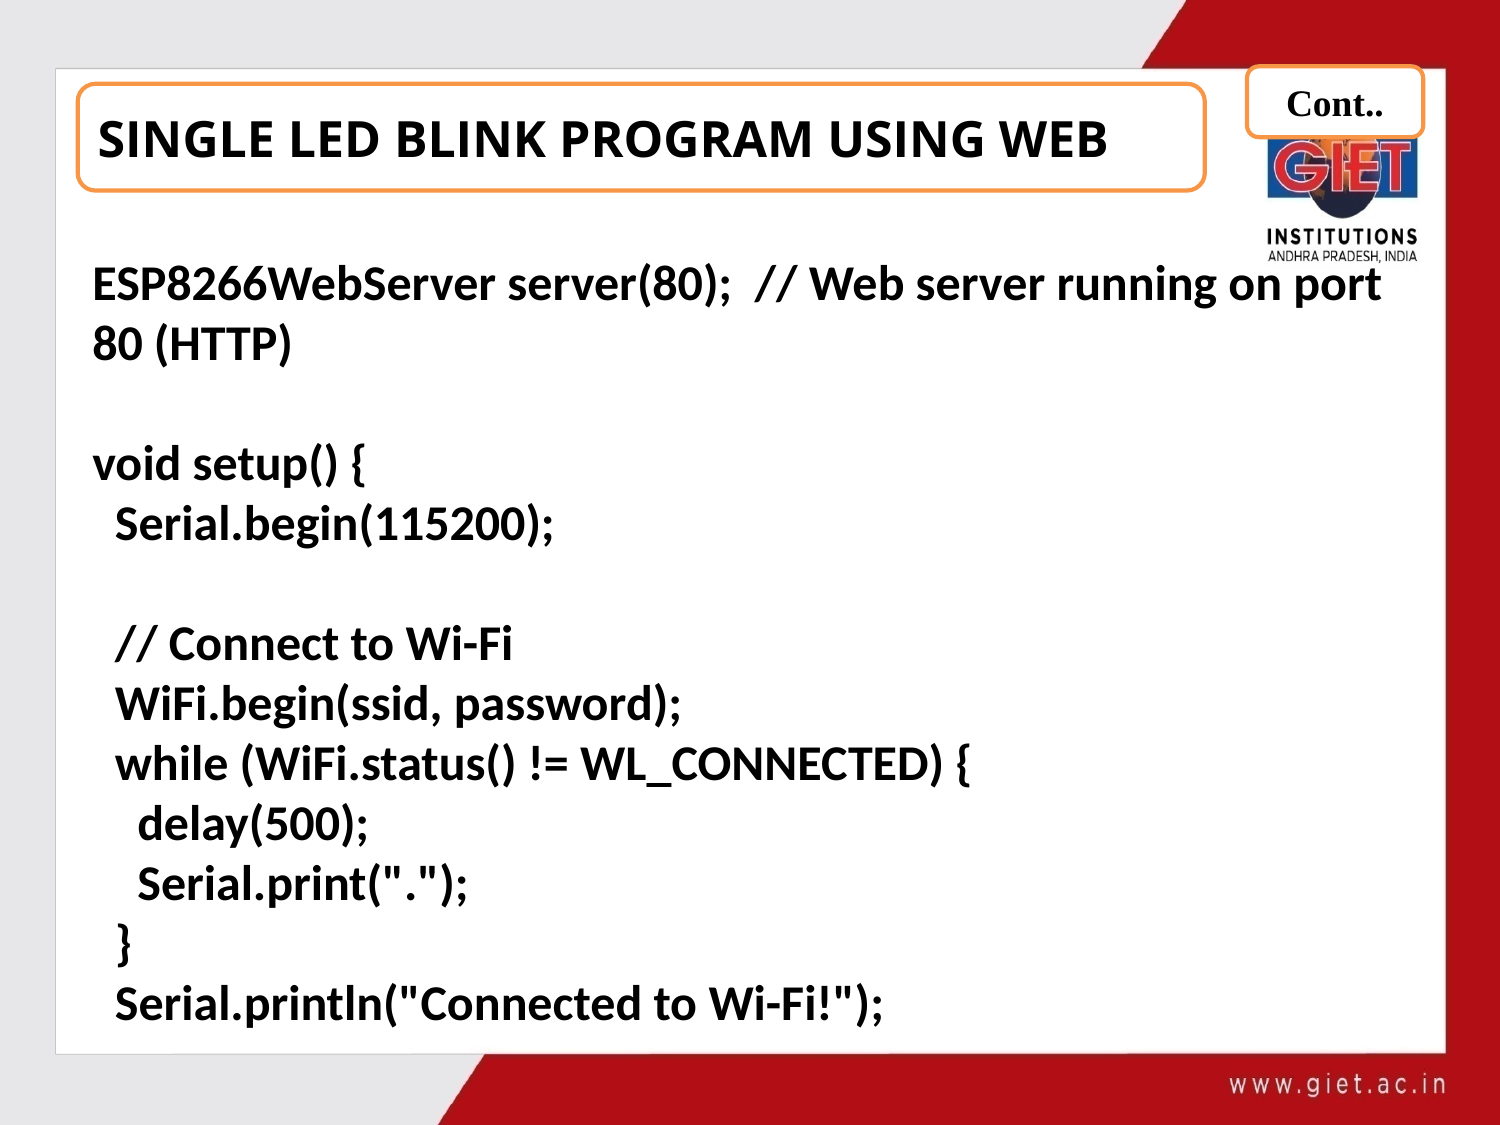

Cont..

SINGLE LED BLINK PROGRAM USING WEB

ESP8266WebServer server(80);  // Web server running on port 80 (HTTP)

void setup() {
  Serial.begin(115200);

  // Connect to Wi-Fi
  WiFi.begin(ssid, password);
  while (WiFi.status() != WL_CONNECTED) {
    delay(500);
    Serial.print(".");
  }
  Serial.println("Connected to Wi-Fi!");